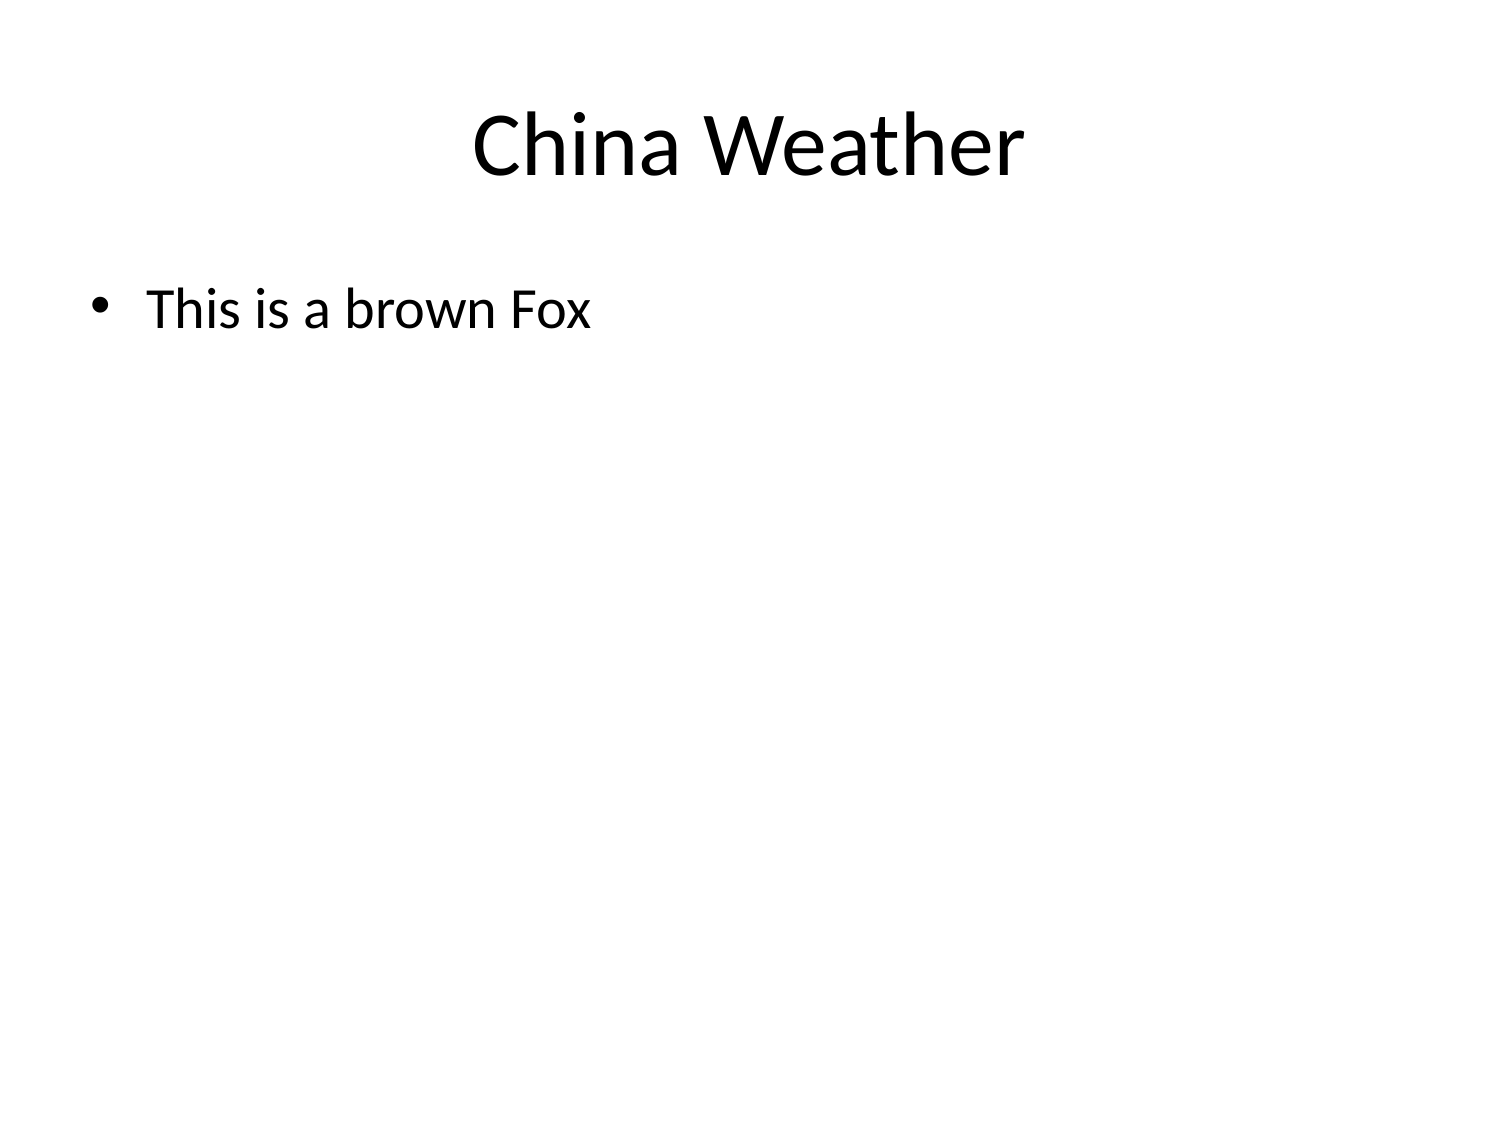

# China Weather
This is a brown Fox